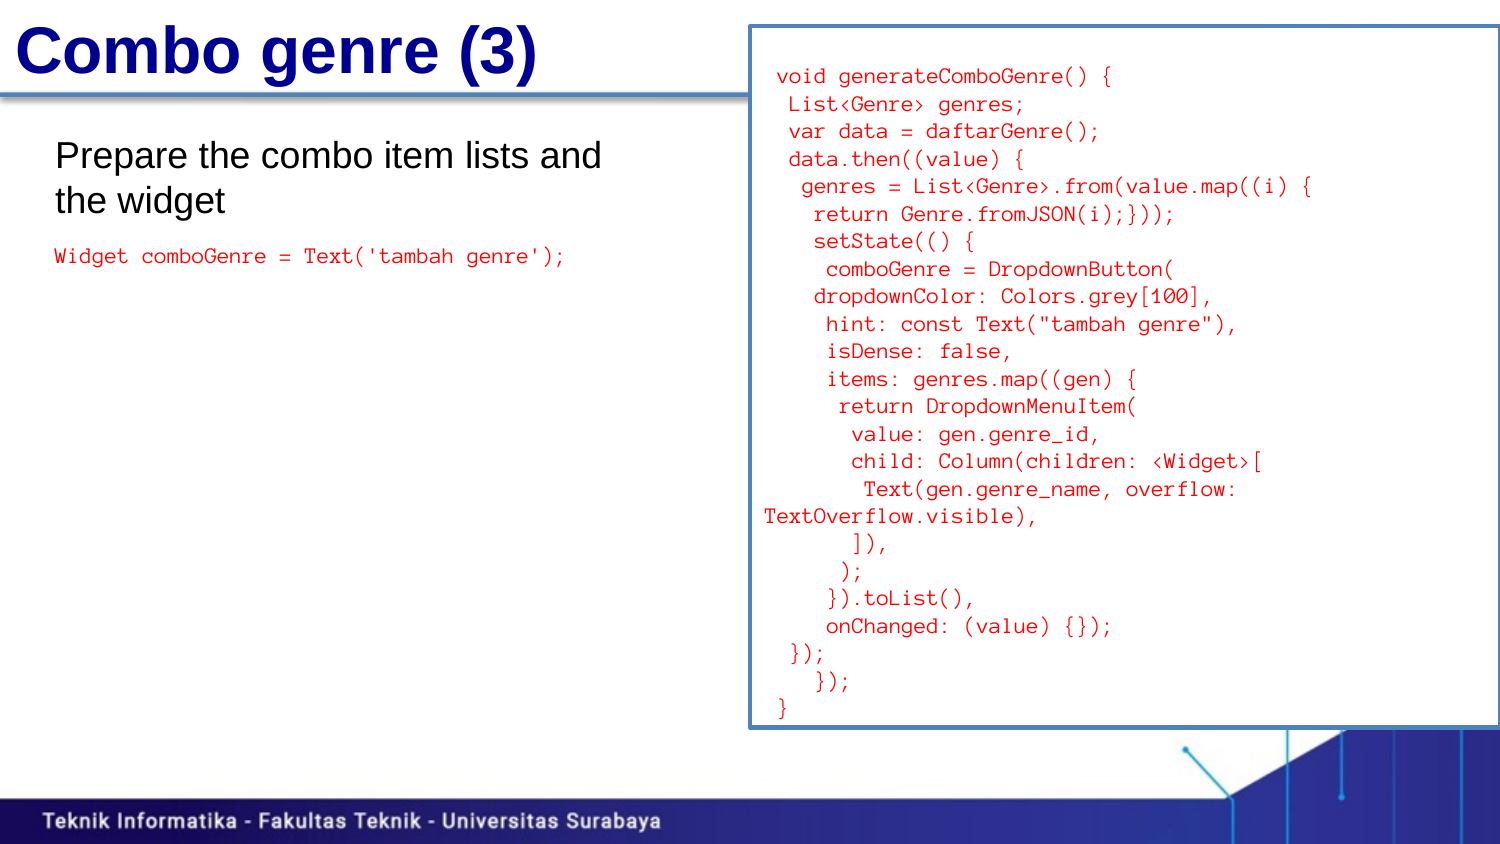

# Combo genre (3)

 void generateComboGenre() {
  List<Genre> genres;
  var data = daftarGenre();
  data.then((value) {
   genres = List<Genre>.from(value.map((i) {
    return Genre.fromJSON(i);}));
    setState(() {
     comboGenre = DropdownButton(
    dropdownColor: Colors.grey[100],
     hint: const Text("tambah genre"),
     isDense: false,
     items: genres.map((gen) {
      return DropdownMenuItem(
       value: gen.genre_id,
       child: Column(children: <Widget>[
        Text(gen.genre_name, overflow: TextOverflow.visible),
       ]),
      );
     }).toList(),
     onChanged: (value) {});
  });
    });
 }
Prepare the combo item lists and the widget
Widget comboGenre = Text('tambah genre');